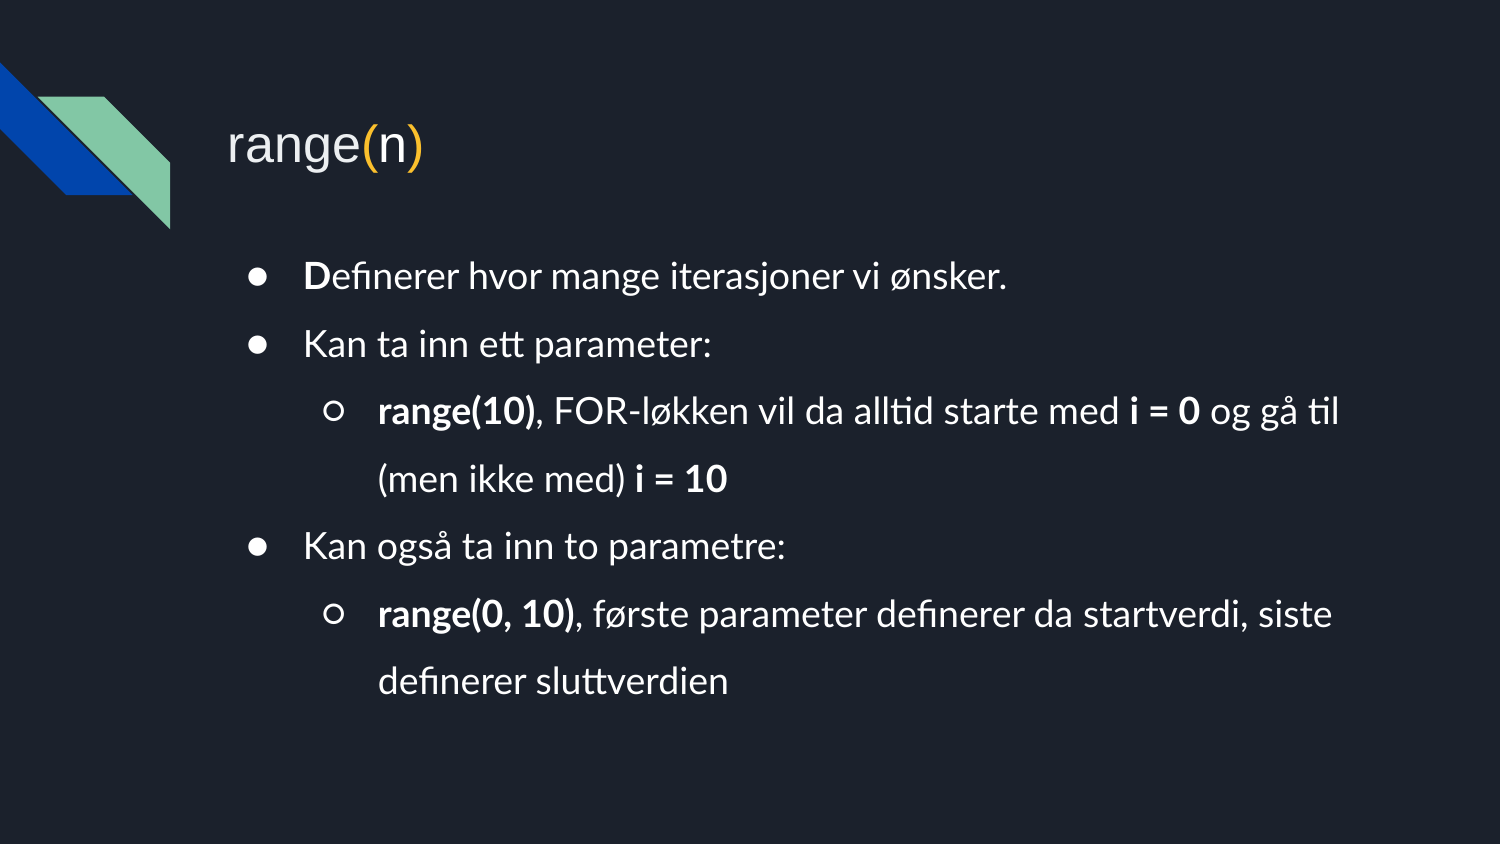

# range(n)
Definerer hvor mange iterasjoner vi ønsker.
Kan ta inn ett parameter:
range(10), FOR-løkken vil da alltid starte med i = 0 og gå til (men ikke med) i = 10
Kan også ta inn to parametre:
range(0, 10), første parameter definerer da startverdi, siste definerer sluttverdien